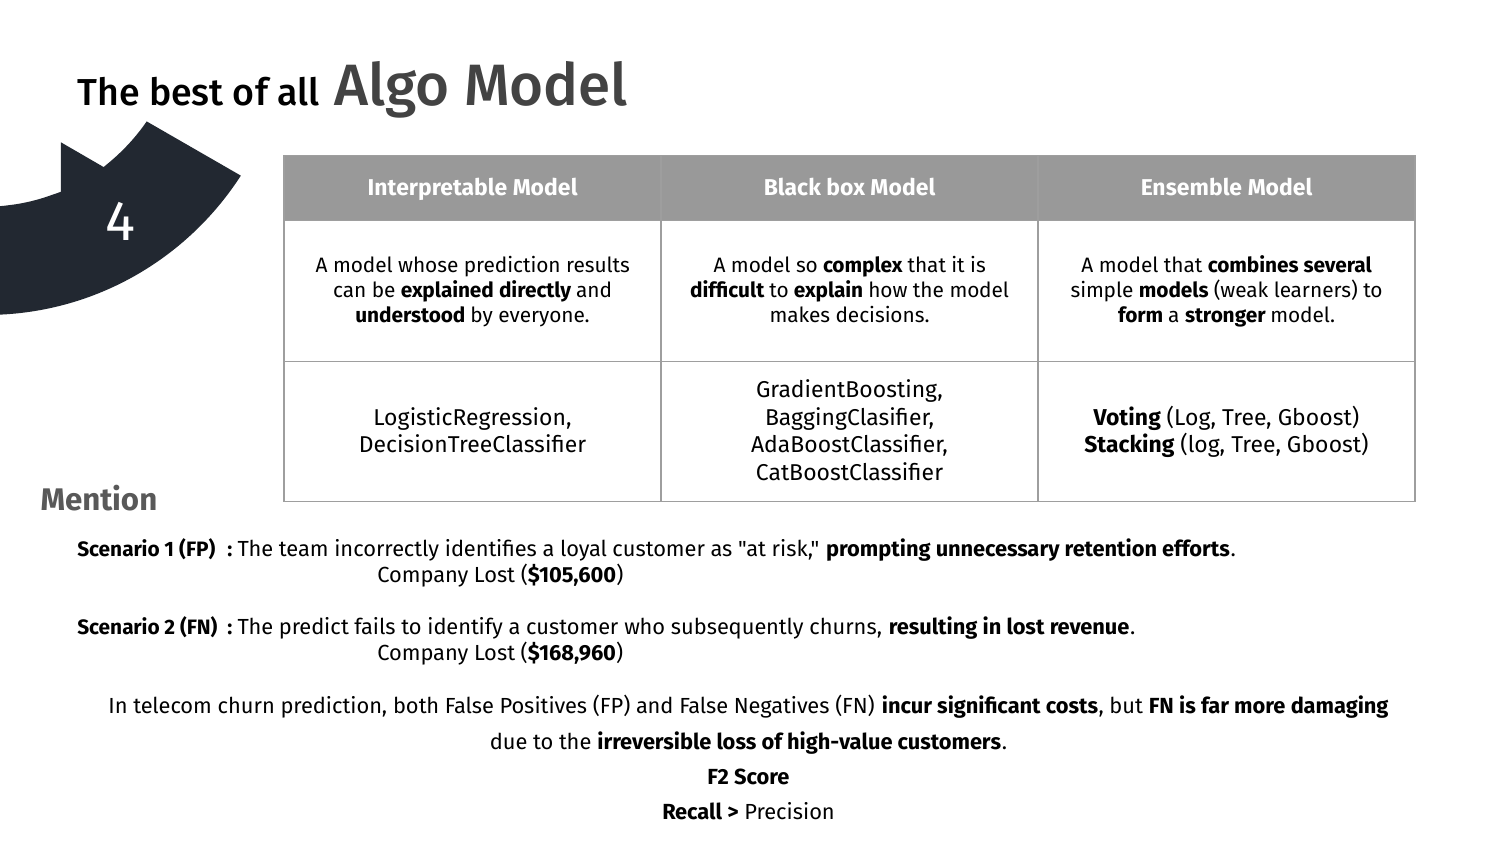

The best of all Algo Model
4
| Interpretable Model | Black box Model | Ensemble Model |
| --- | --- | --- |
| A model whose prediction results can be explained directly and understood by everyone. | A model so complex that it is difficult to explain how the model makes decisions. | A model that combines several simple models (weak learners) to form a stronger model. |
| LogisticRegression, DecisionTreeClassifier | GradientBoosting, BaggingClasifier, AdaBoostClassifier, CatBoostClassifier | Voting (Log, Tree, Gboost) Stacking (log, Tree, Gboost) |
Mention
Scenario 1 (FP)	: The team incorrectly identifies a loyal customer as "at risk," prompting unnecessary retention efforts.
		Company Lost ($105,600)
Scenario 2 (FN)	: The predict fails to identify a customer who subsequently churns, resulting in lost revenue.
		Company Lost ($168,960)
In telecom churn prediction, both False Positives (FP) and False Negatives (FN) incur significant costs, but FN is far more damaging due to the irreversible loss of high-value customers.
F2 Score
Recall > Precision